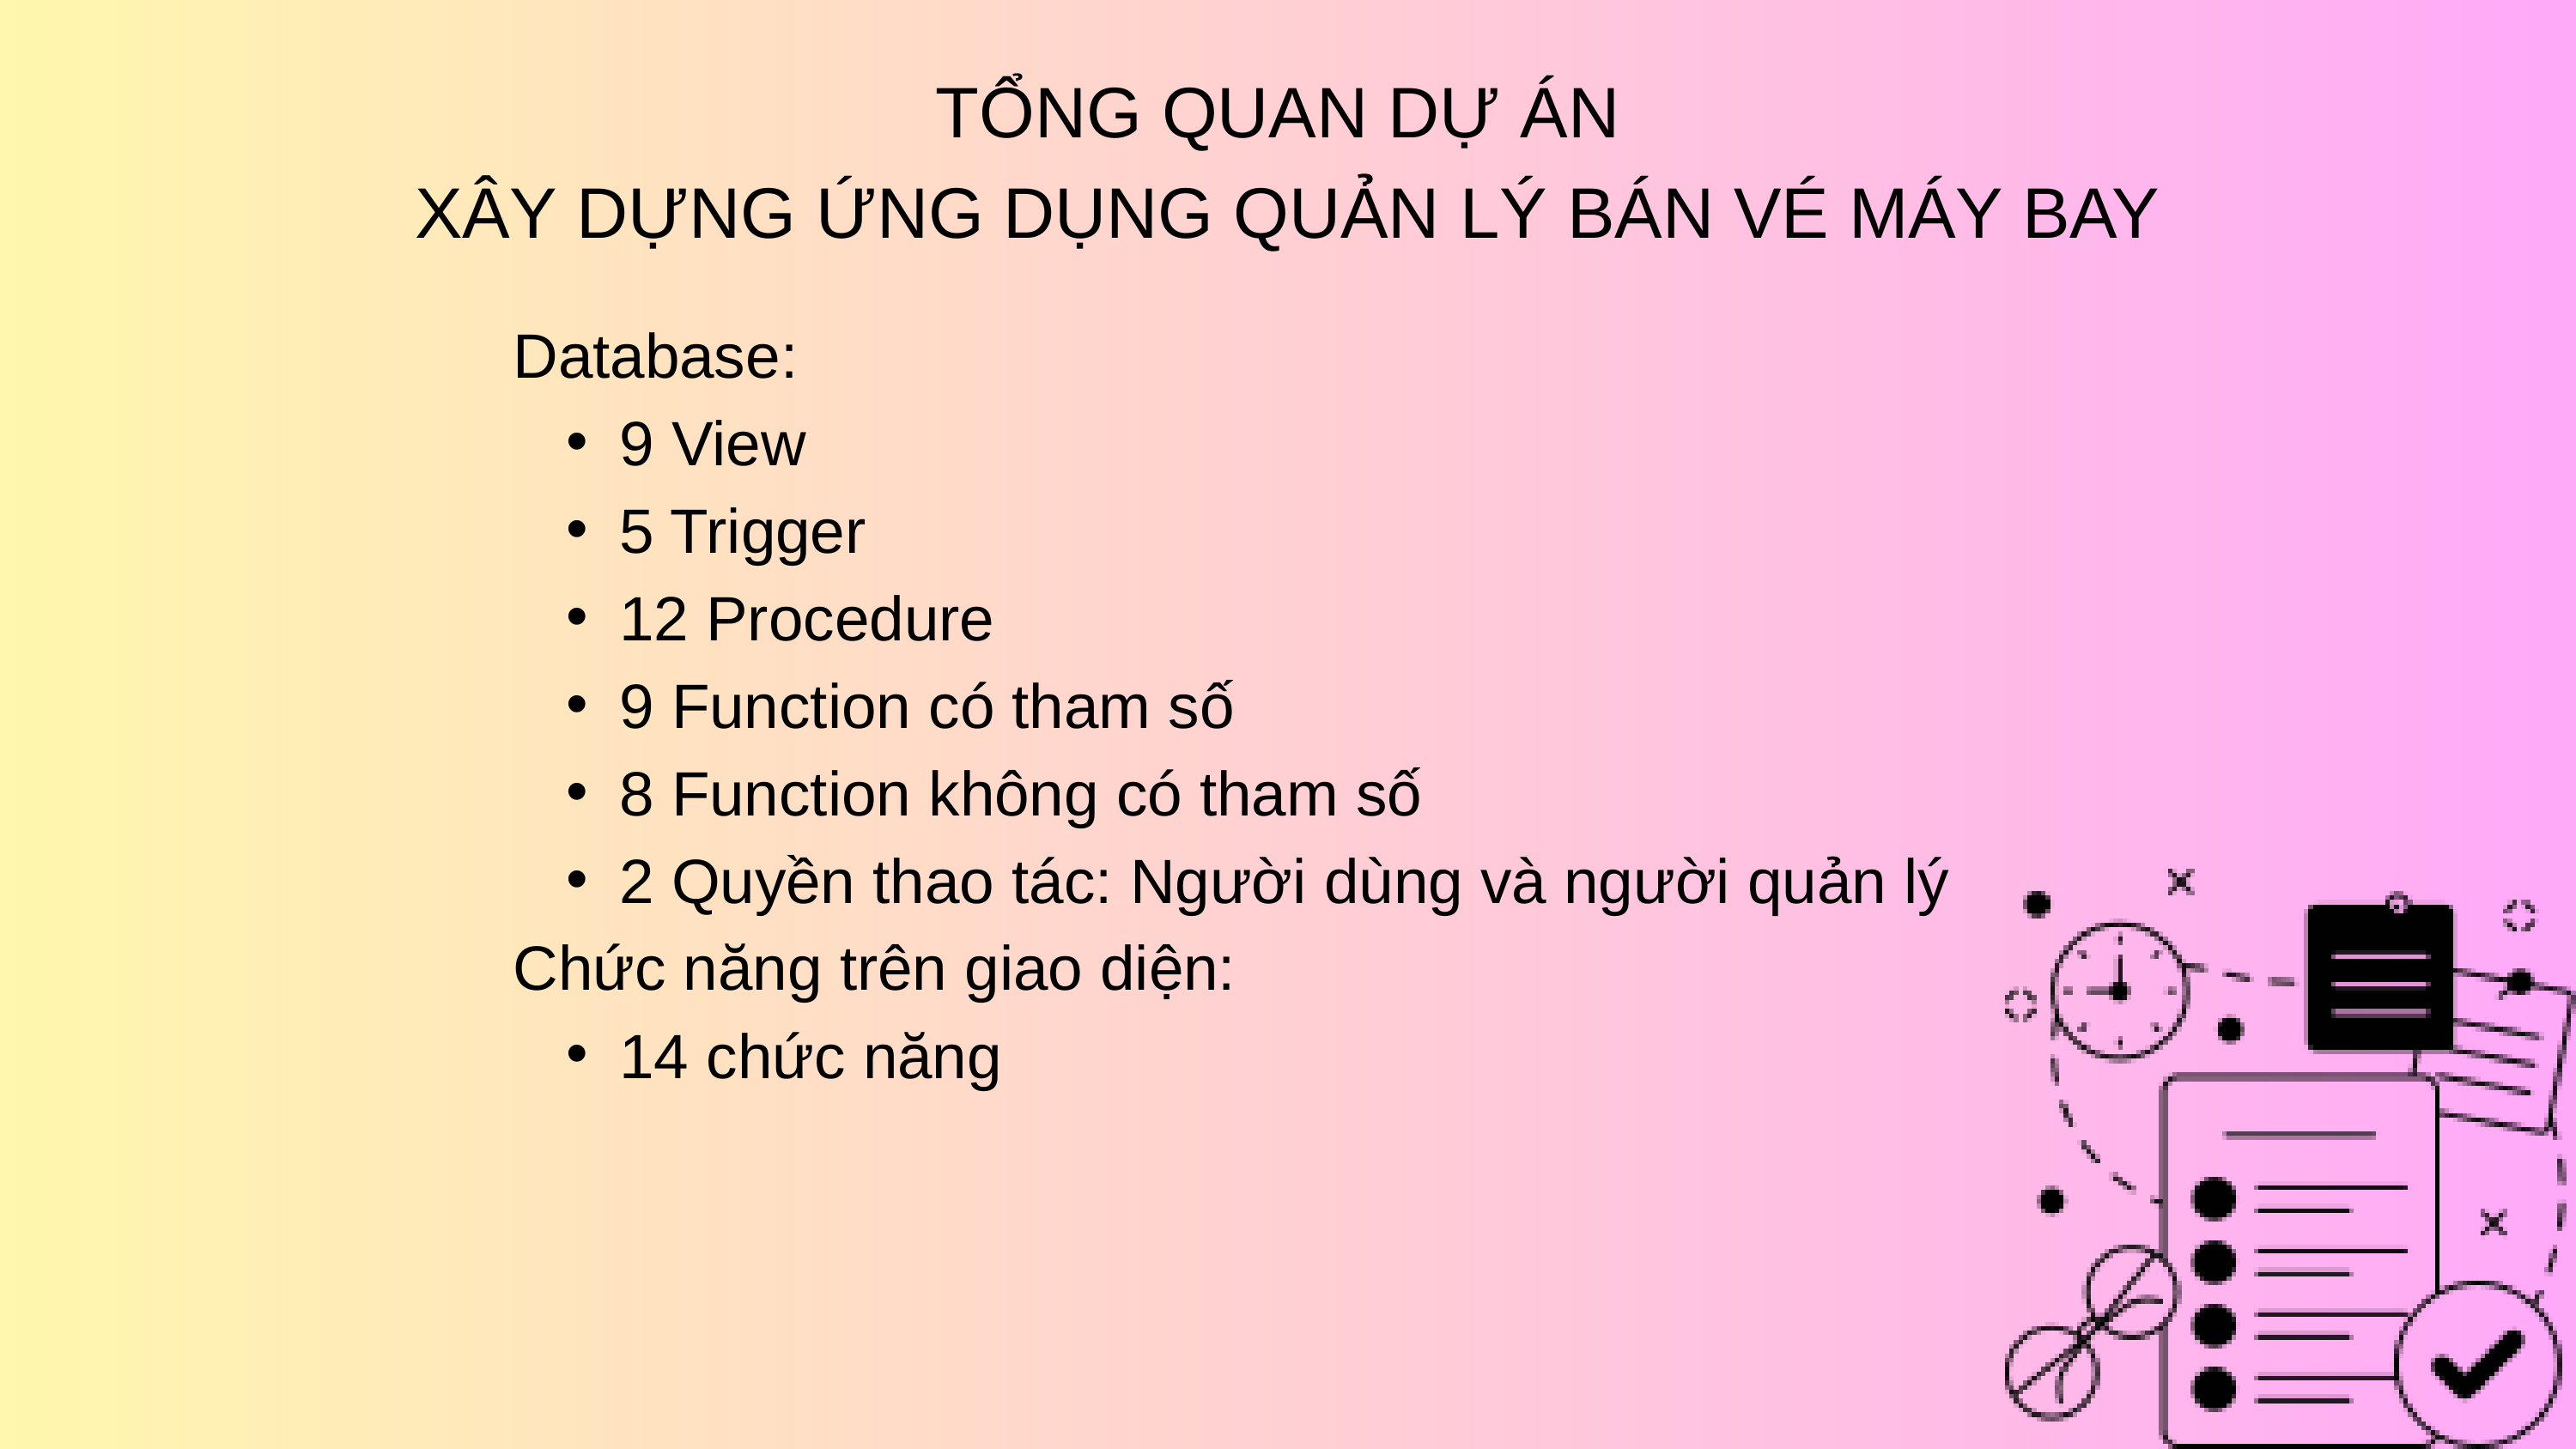

TỔNG QUAN DỰ ÁN
XÂY DỰNG ỨNG DỤNG QUẢN LÝ BÁN VÉ MÁY BAY

Database:
9 View
5 Trigger
12 Procedure
9 Function có tham số
8 Function không có tham số
2 Quyền thao tác: Người dùng và người quản lý
Chức năng trên giao diện:
14 chức năng